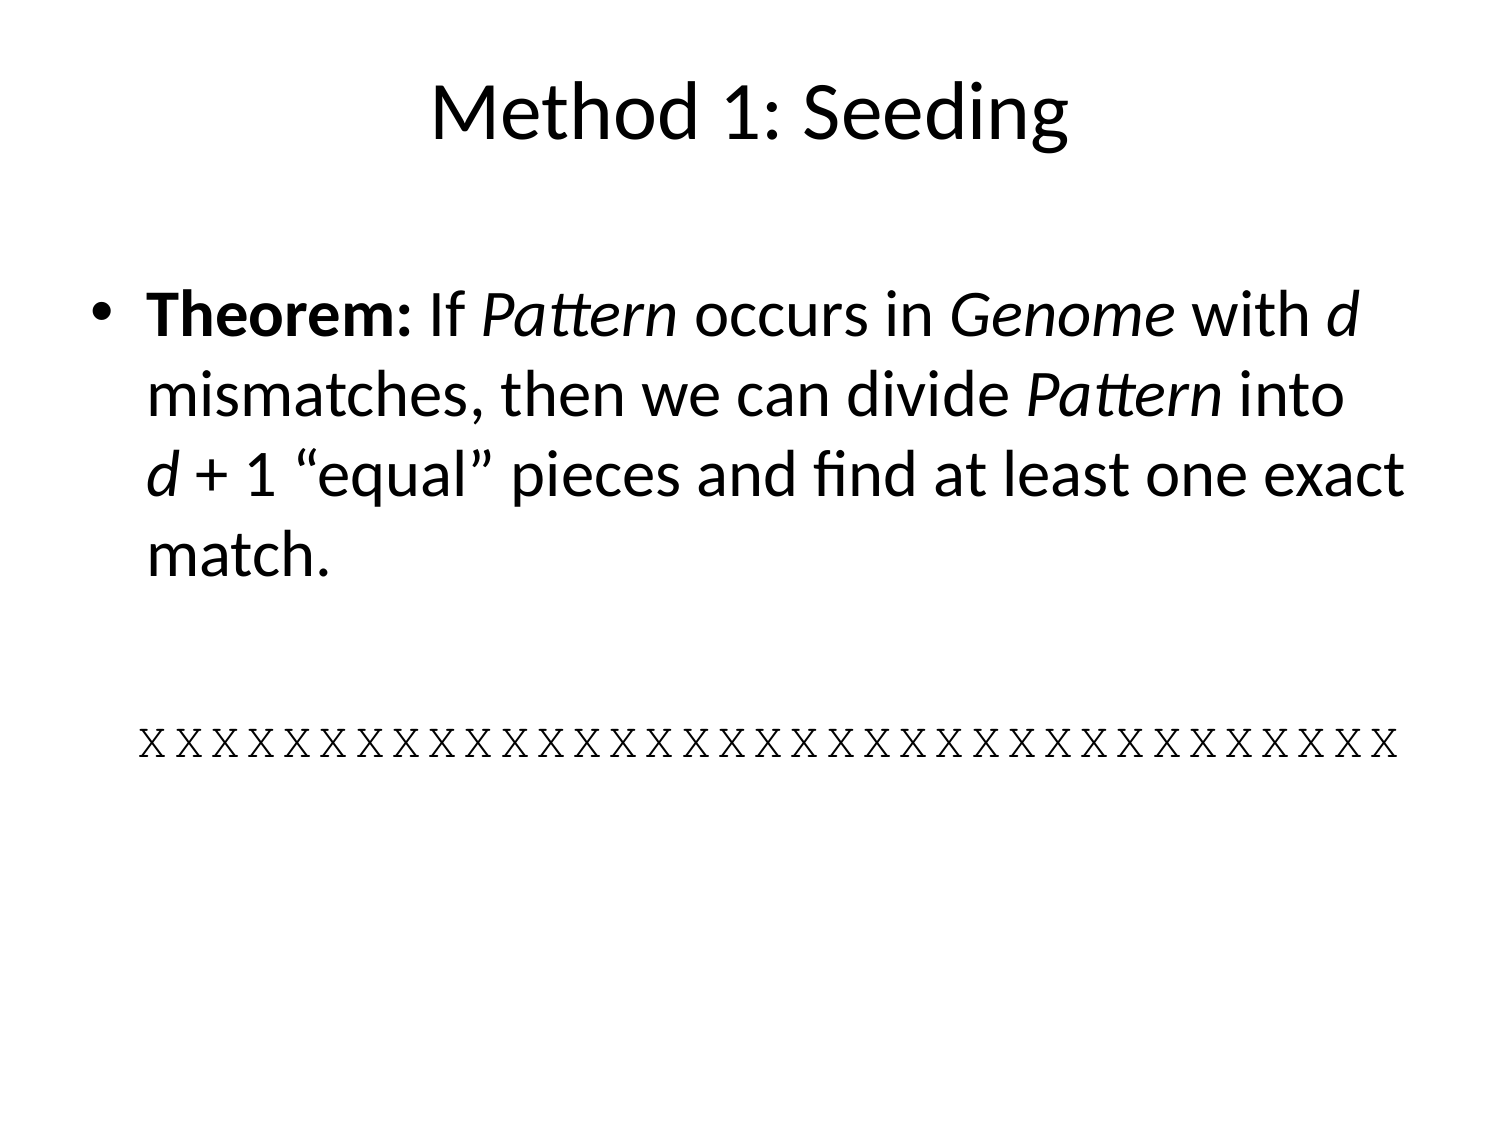

# Method 1: Seeding
Theorem: If Pattern occurs in Genome with d mismatches, then we can divide Pattern into
d + 1 “equal” pieces and find at least one exact match.

XXXXXXXXXXXXXXXXXXXXXXXXXXXXXXXXXXX